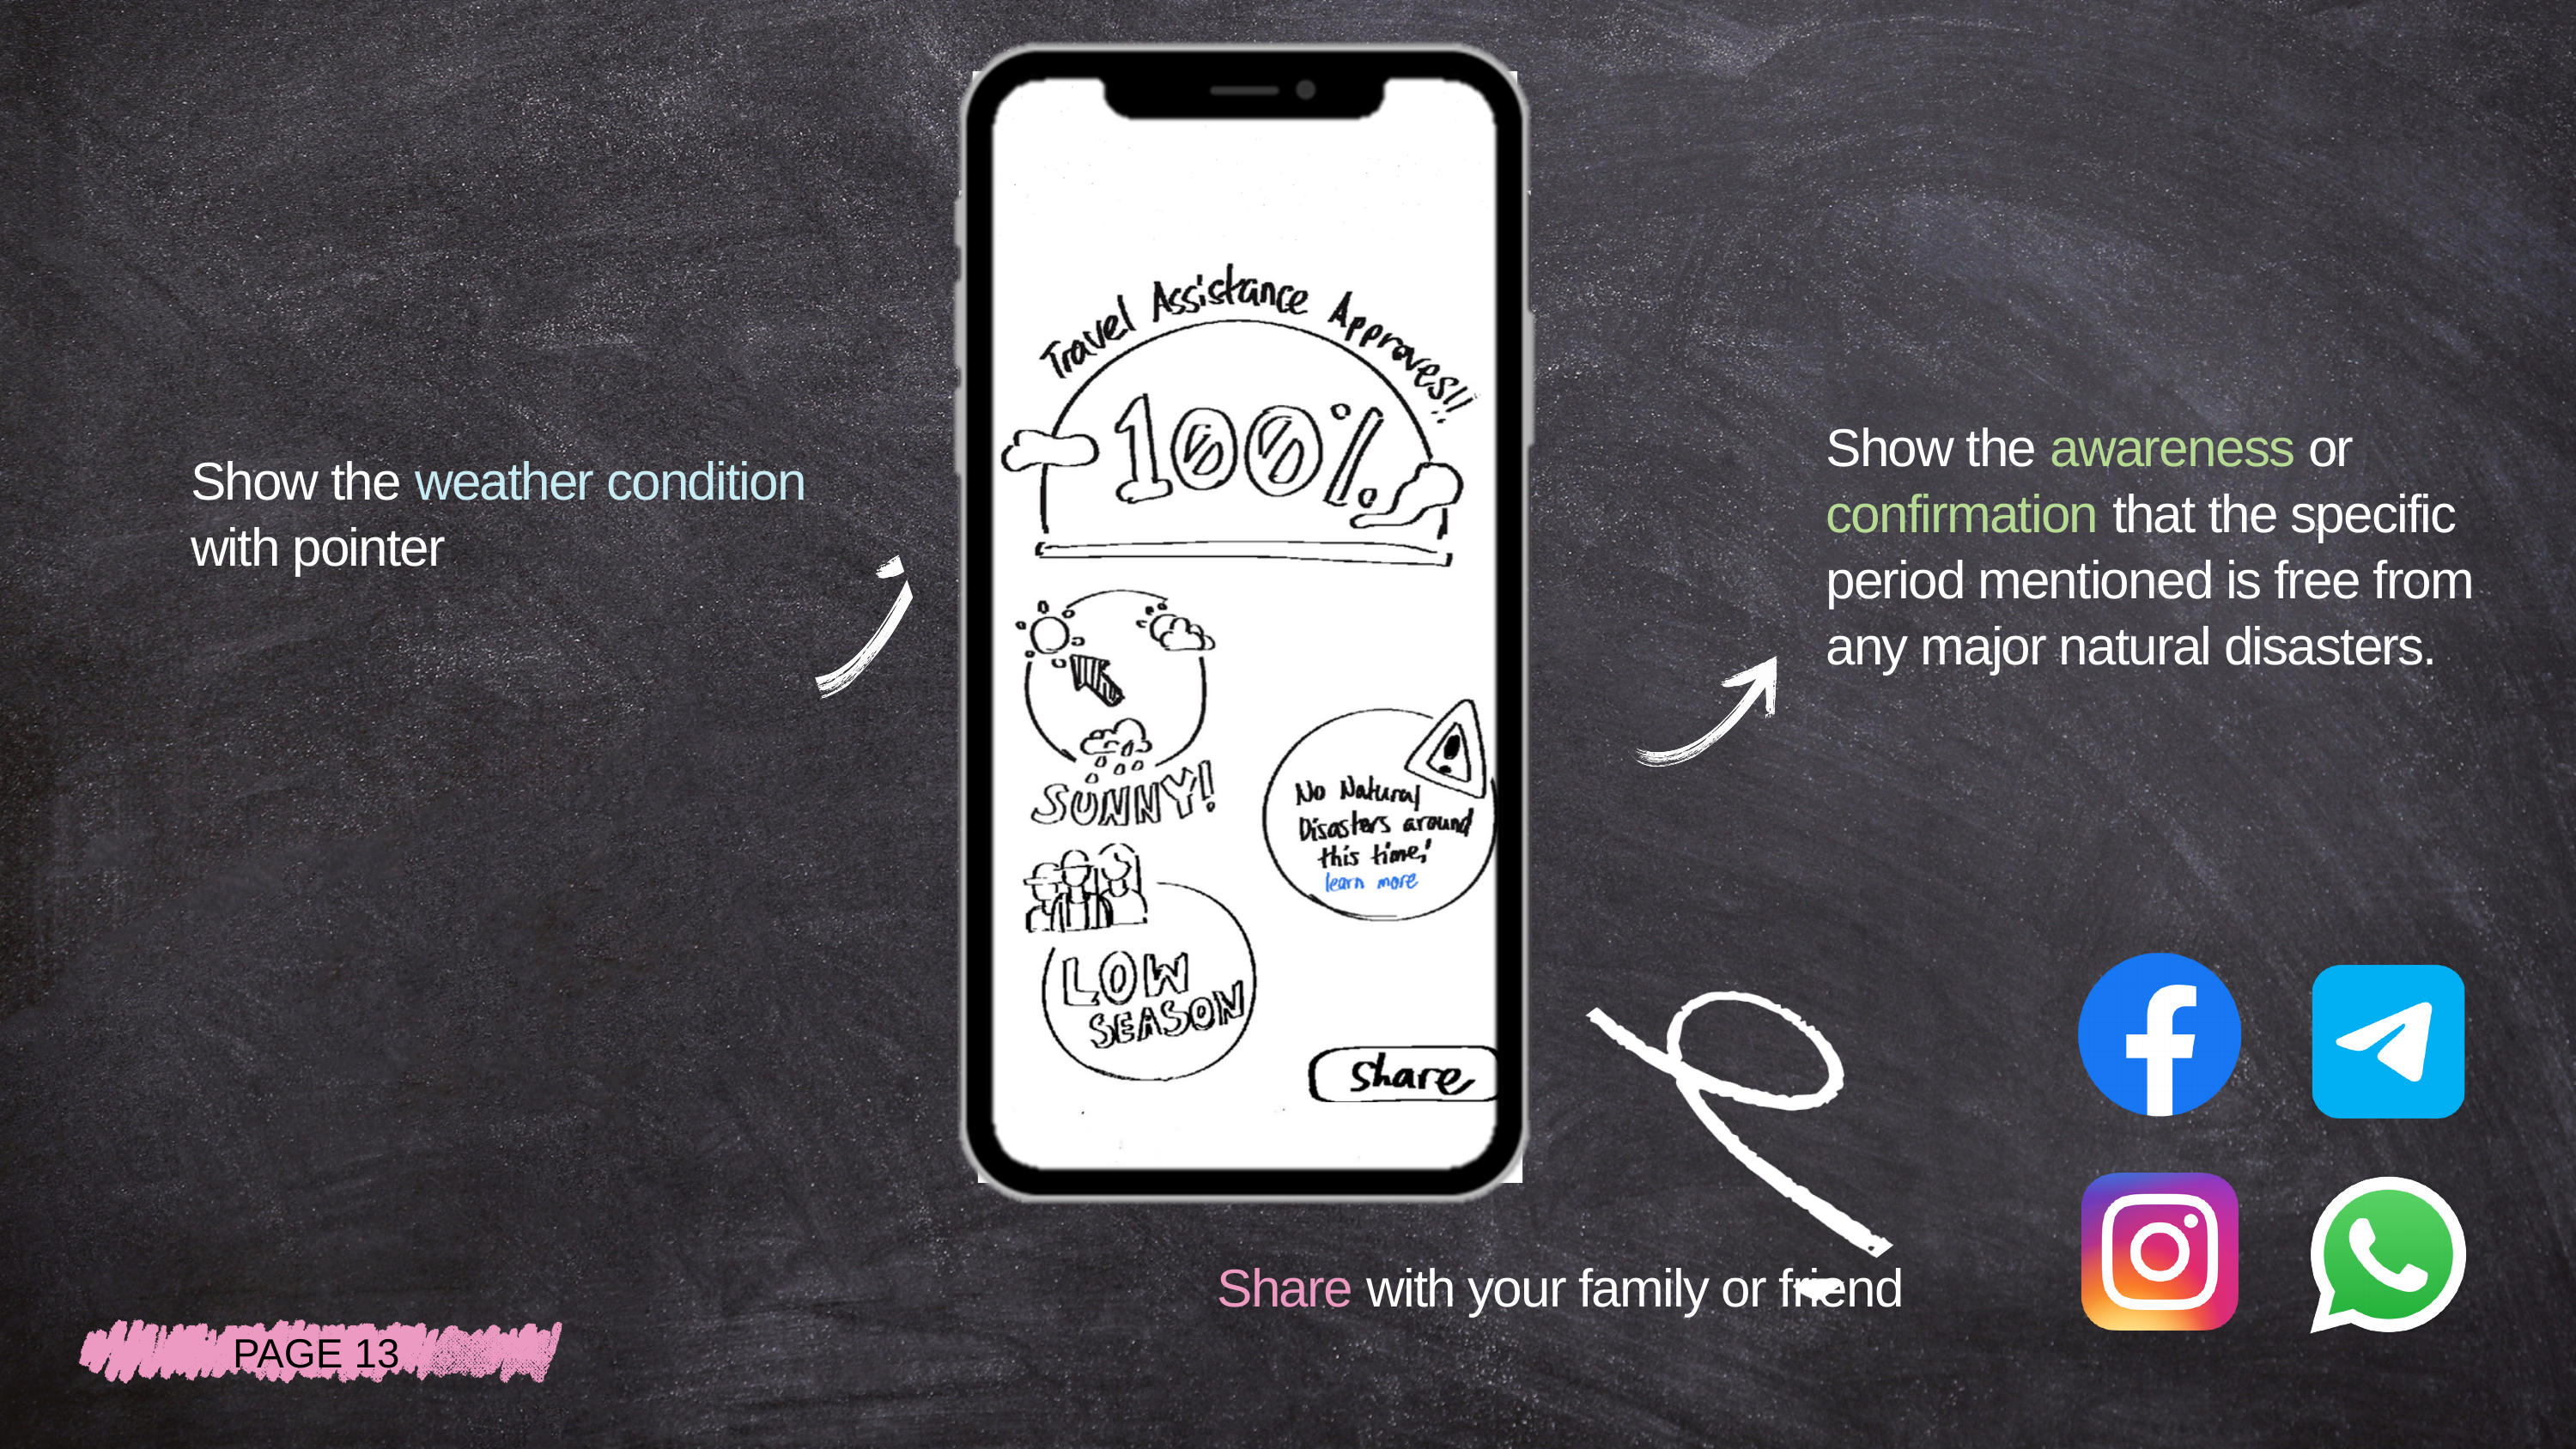

Show the awareness or confirmation that the specific period mentioned is free from any major natural disasters.
Show the weather condition with pointer

Share with your family or friend

PAGE 13